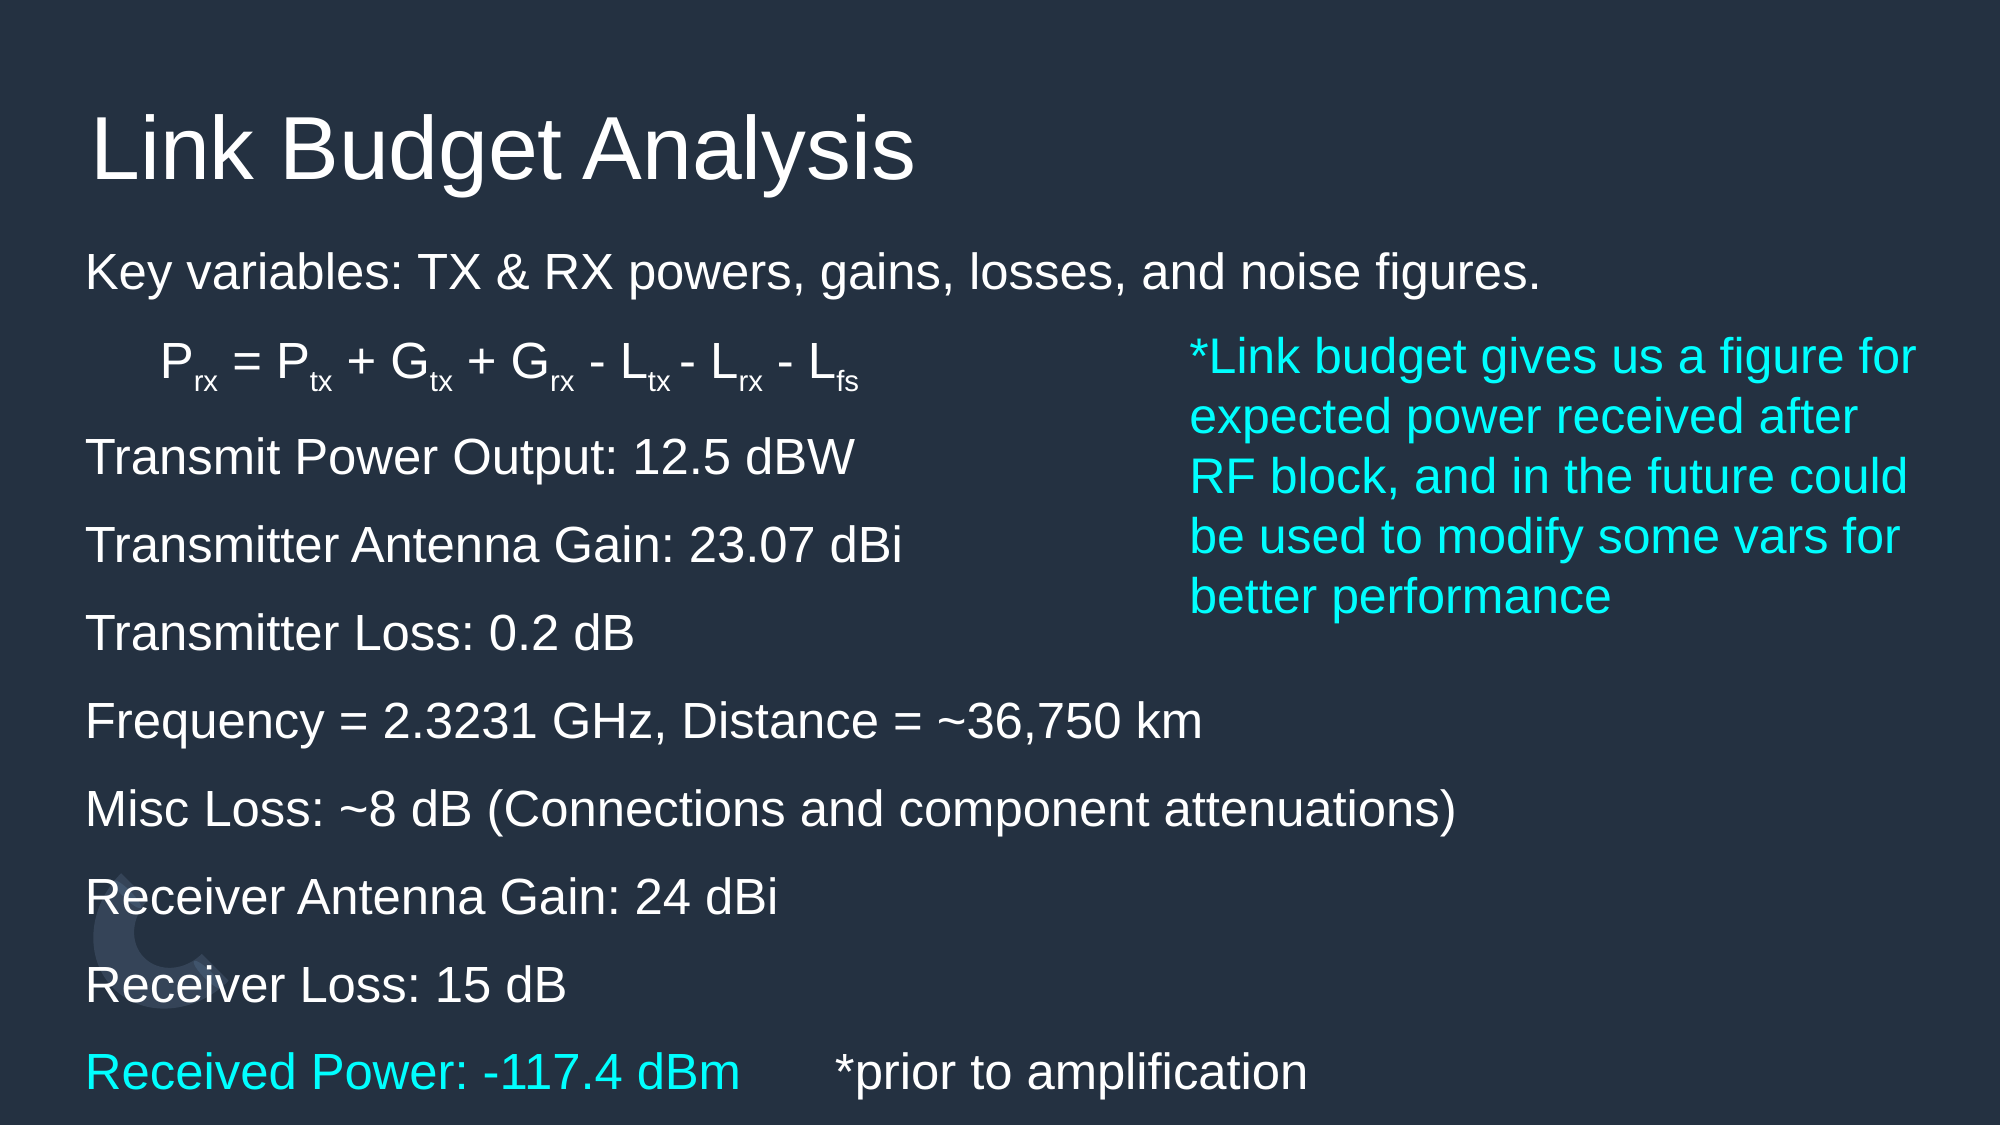

# Link Budget Analysis
Key variables: TX & RX powers, gains, losses, and noise figures.
Prx = Ptx + Gtx + Grx - Ltx - Lrx - Lfs
Transmit Power Output: 12.5 dBW
Transmitter Antenna Gain: 23.07 dBi
Transmitter Loss: 0.2 dB
Frequency = 2.3231 GHz, Distance = ~36,750 km
Misc Loss: ~8 dB (Connections and component attenuations)
Receiver Antenna Gain: 24 dBi
Receiver Loss: 15 dB
Received Power: -117.4 dBm	*prior to amplification

*Link budget gives us a figure for expected power received after RF block, and in the future could be used to modify some vars for better performance